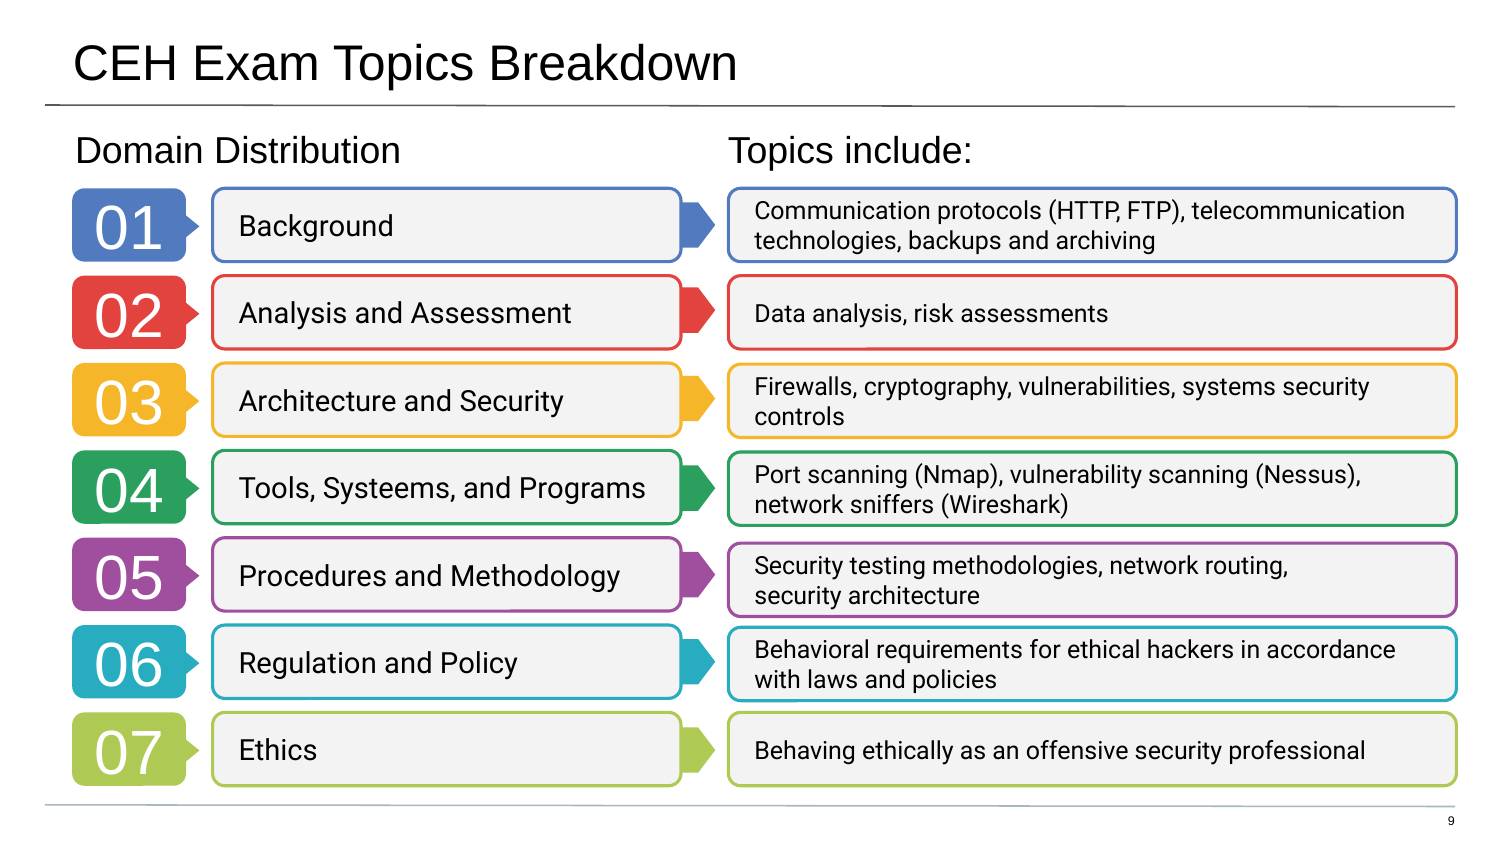

# CEH Exam Topics Breakdown
Domain Distribution
Topics include:
01

Background
Communication protocols (HTTP, FTP), telecommunication technologies, backups and archiving

12.0%
02

Analysis and Assessment
Data analysis, risk assessments
21.0%

03

Architecture and Security
Firewalls, cryptography, vulnerabilities, systems security controls

14.0%
04

Tools, Systeems, and Programs
Port scanning (Nmap), vulnerability scanning (Nessus), network sniffers (Wireshark)

05

Procedures and Methodology
16.0%
Security testing methodologies, network routing,
security architecture

06

Regulation and Policy
Behavioral requirements for ethical hackers in accordance with laws and policies

15.0%
07

Ethics
Behaving ethically as an offensive security professional

9